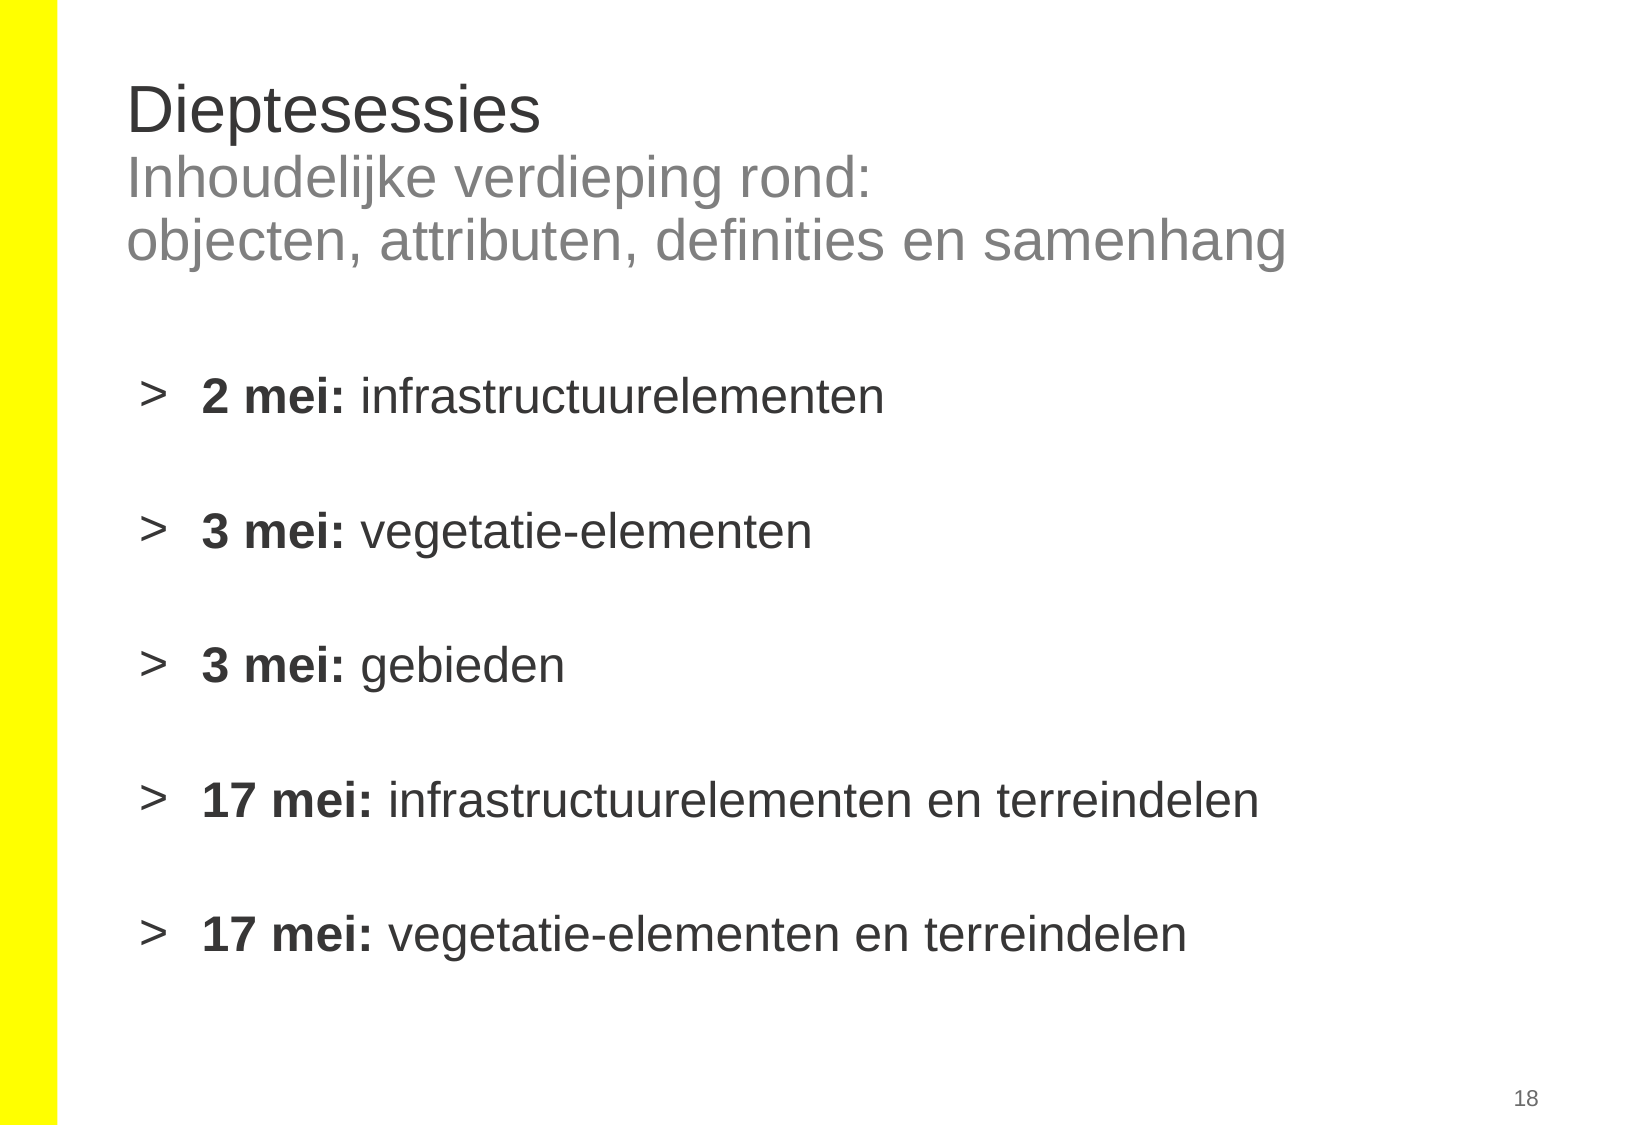

# Dieptesessies Inhoudelijke verdieping rond: objecten, attributen, definities en samenhang
2 mei: infrastructuurelementen
3 mei: vegetatie-elementen
3 mei: gebieden
17 mei: infrastructuurelementen en terreindelen
17 mei: vegetatie-elementen en terreindelen

18